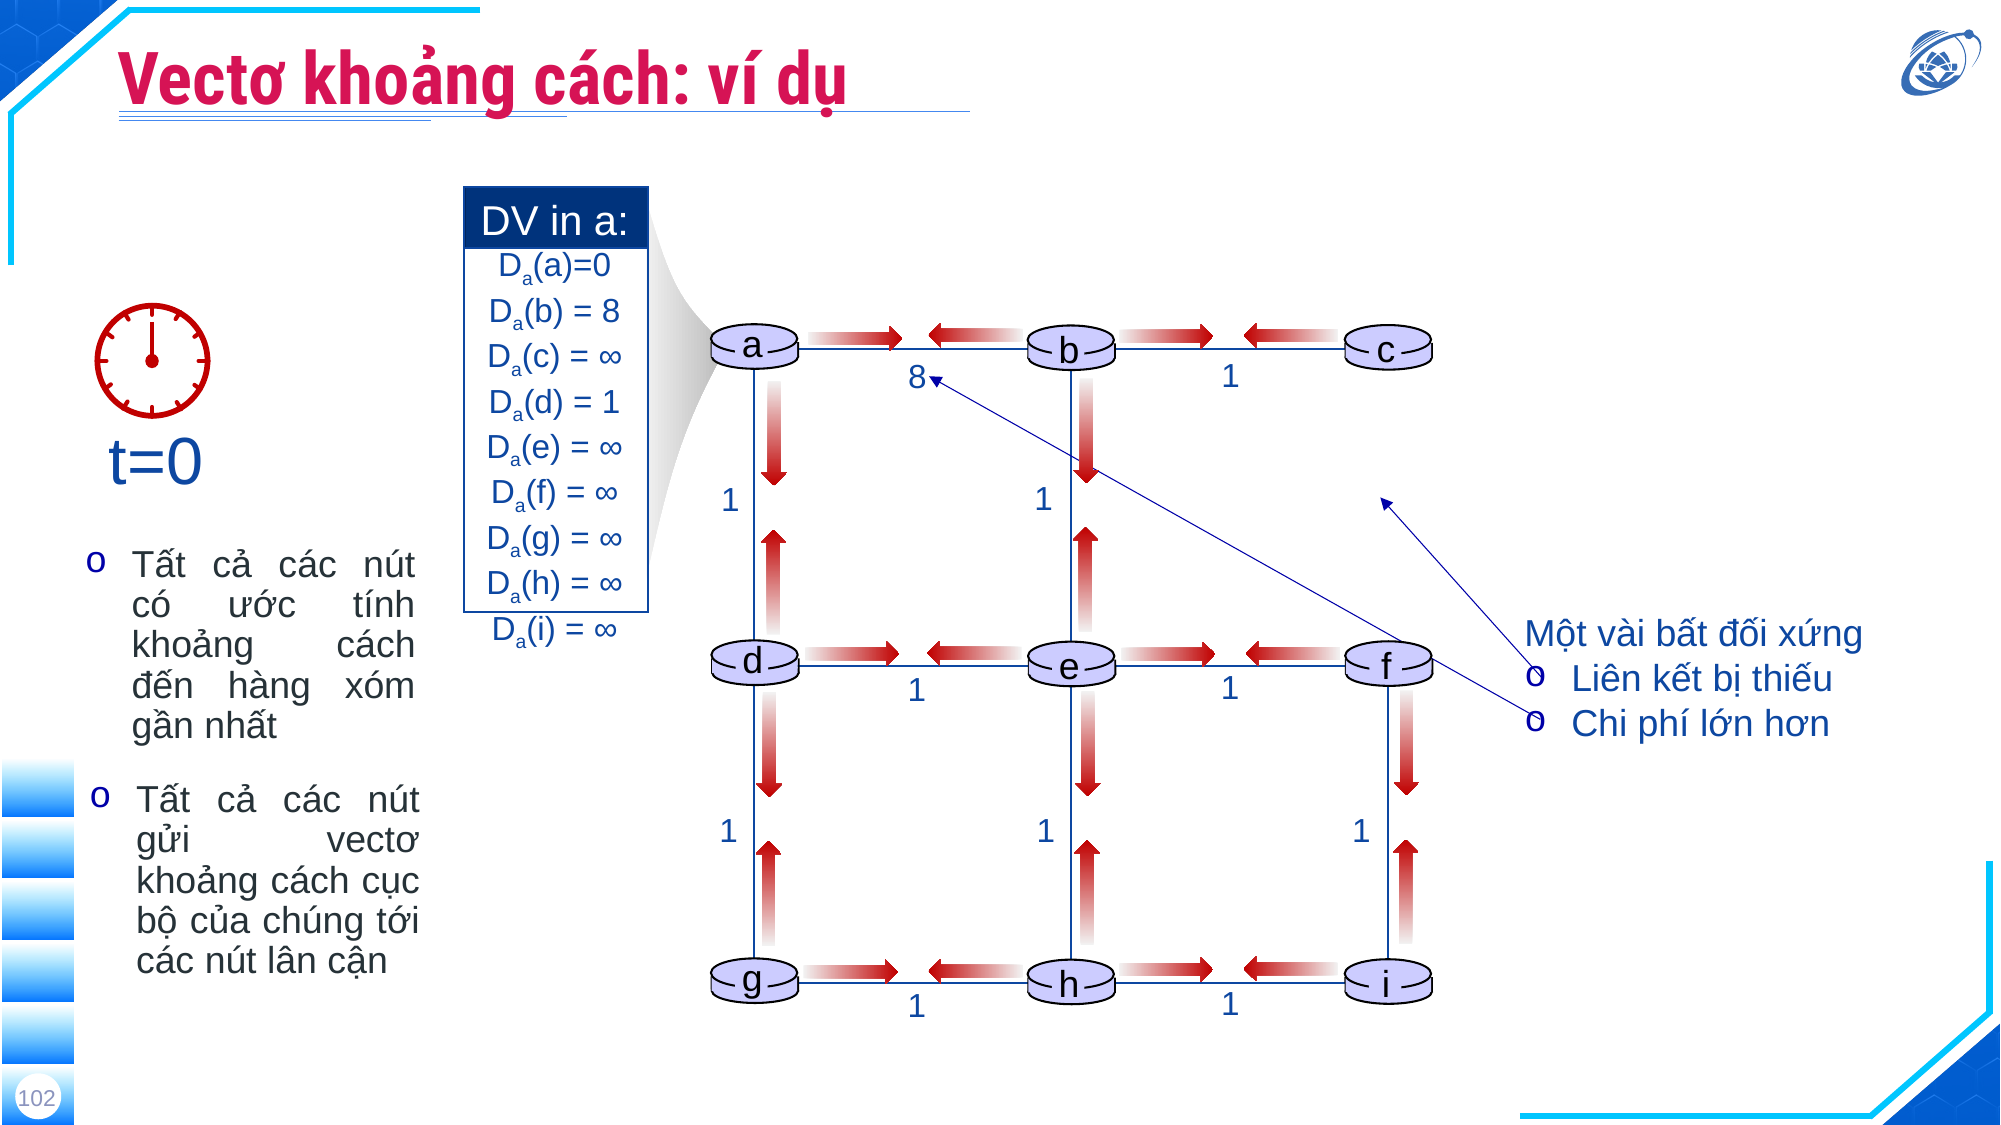

# Vectơ khoảng cách: ví dụ

DV in a: Da(a)=0
Da(b) = 8
Da(c) = ∞
Da(d) = 1
Da(e) = ∞
Da(f) = ∞
Da(g) = ∞
Da(h) = ∞
Da(i) = ∞

t=0
a

c

b

1
8

Một vài bất đối xứng
Liên kết bị thiếu
Chi phí lớn hơn

1
1
Tất cả các nút có ước tính khoảng cách đến hàng xóm gần nhất

d

f

e

1
1

Tất cả các nút gửi vectơ khoảng cách cục bộ của chúng tới các nút lân cận
1
1
1

g

i

h

1
1
102